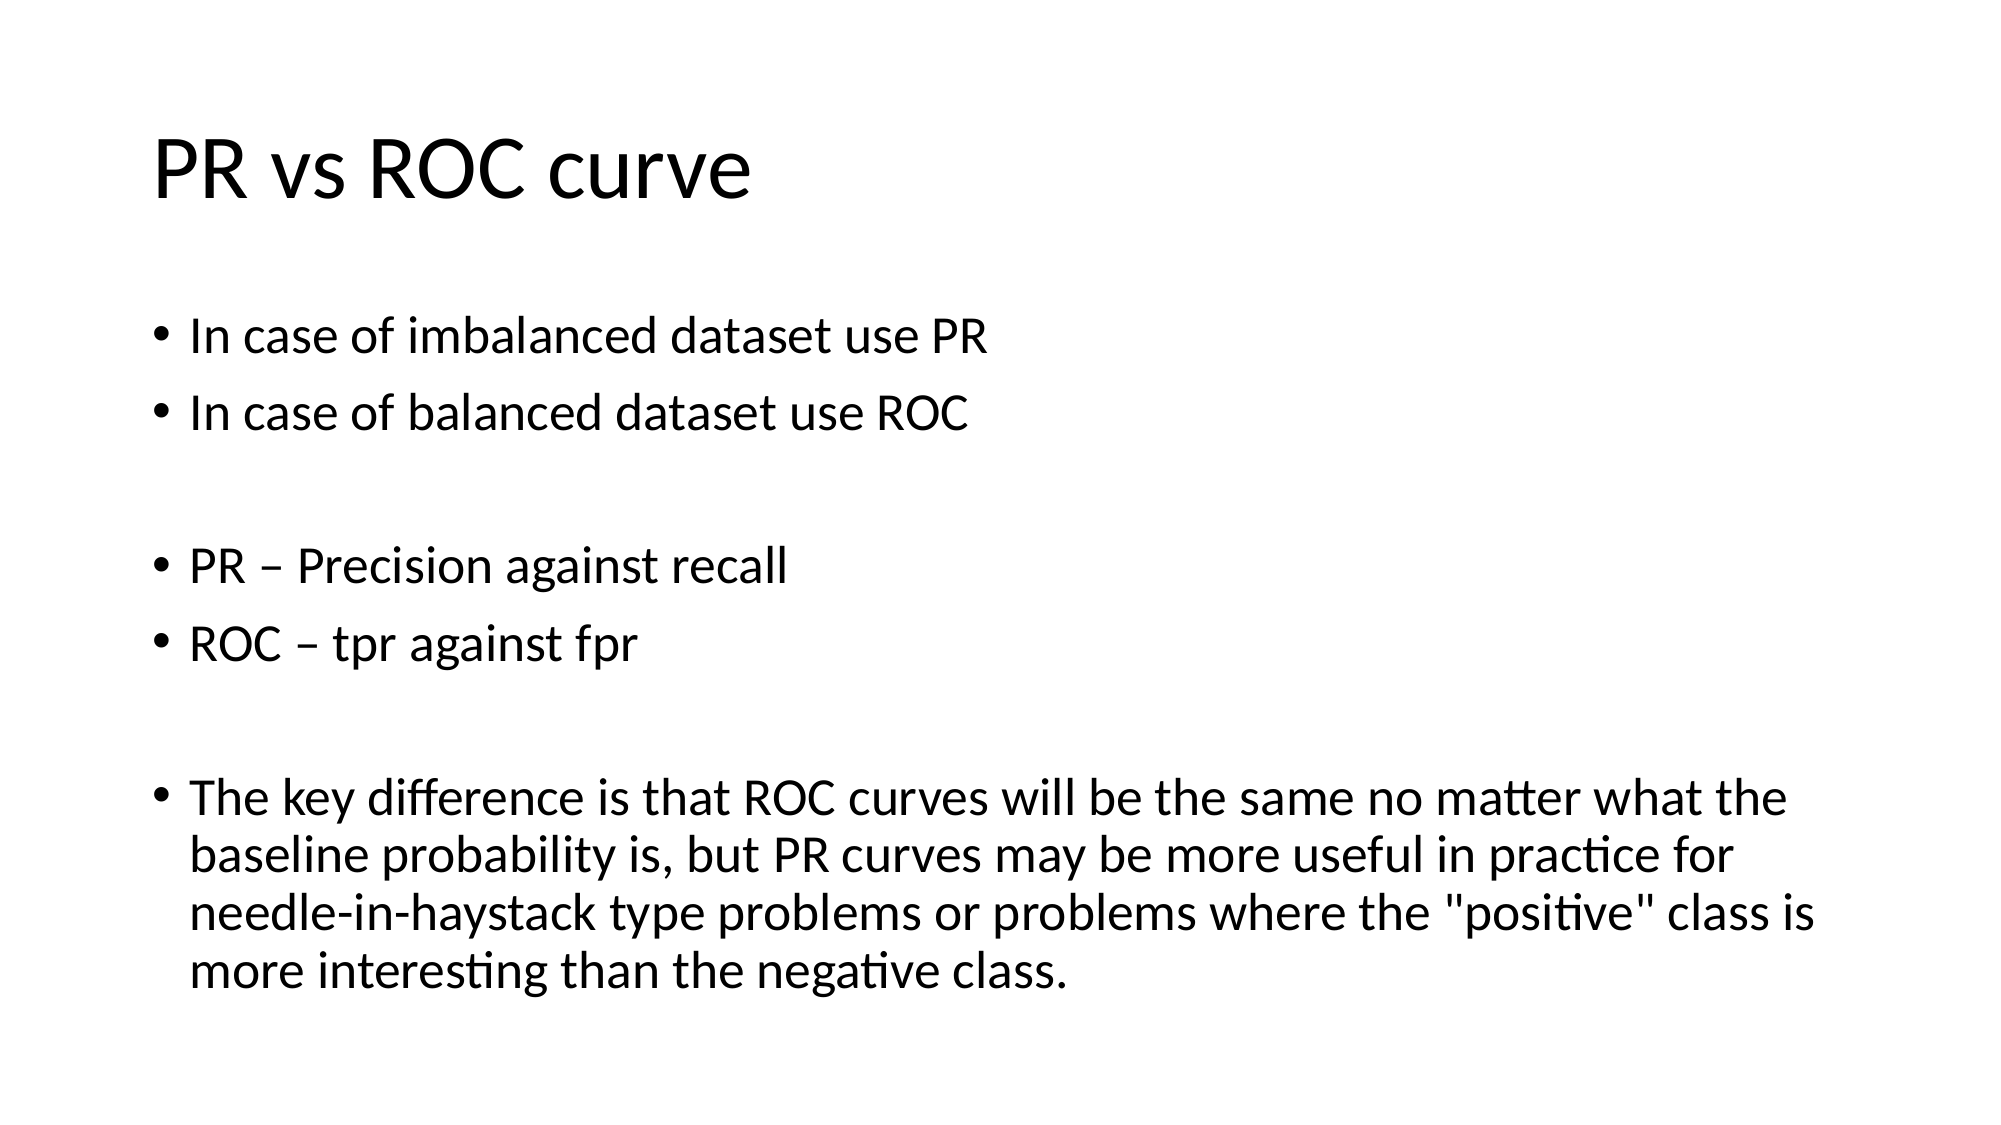

# PR vs ROC curve
In case of imbalanced dataset use PR
In case of balanced dataset use ROC

PR – Precision against recall
ROC – tpr against fpr

The key difference is that ROC curves will be the same no matter what the baseline probability is, but PR curves may be more useful in practice for needle-in-haystack type problems or problems where the "positive" class is more interesting than the negative class.